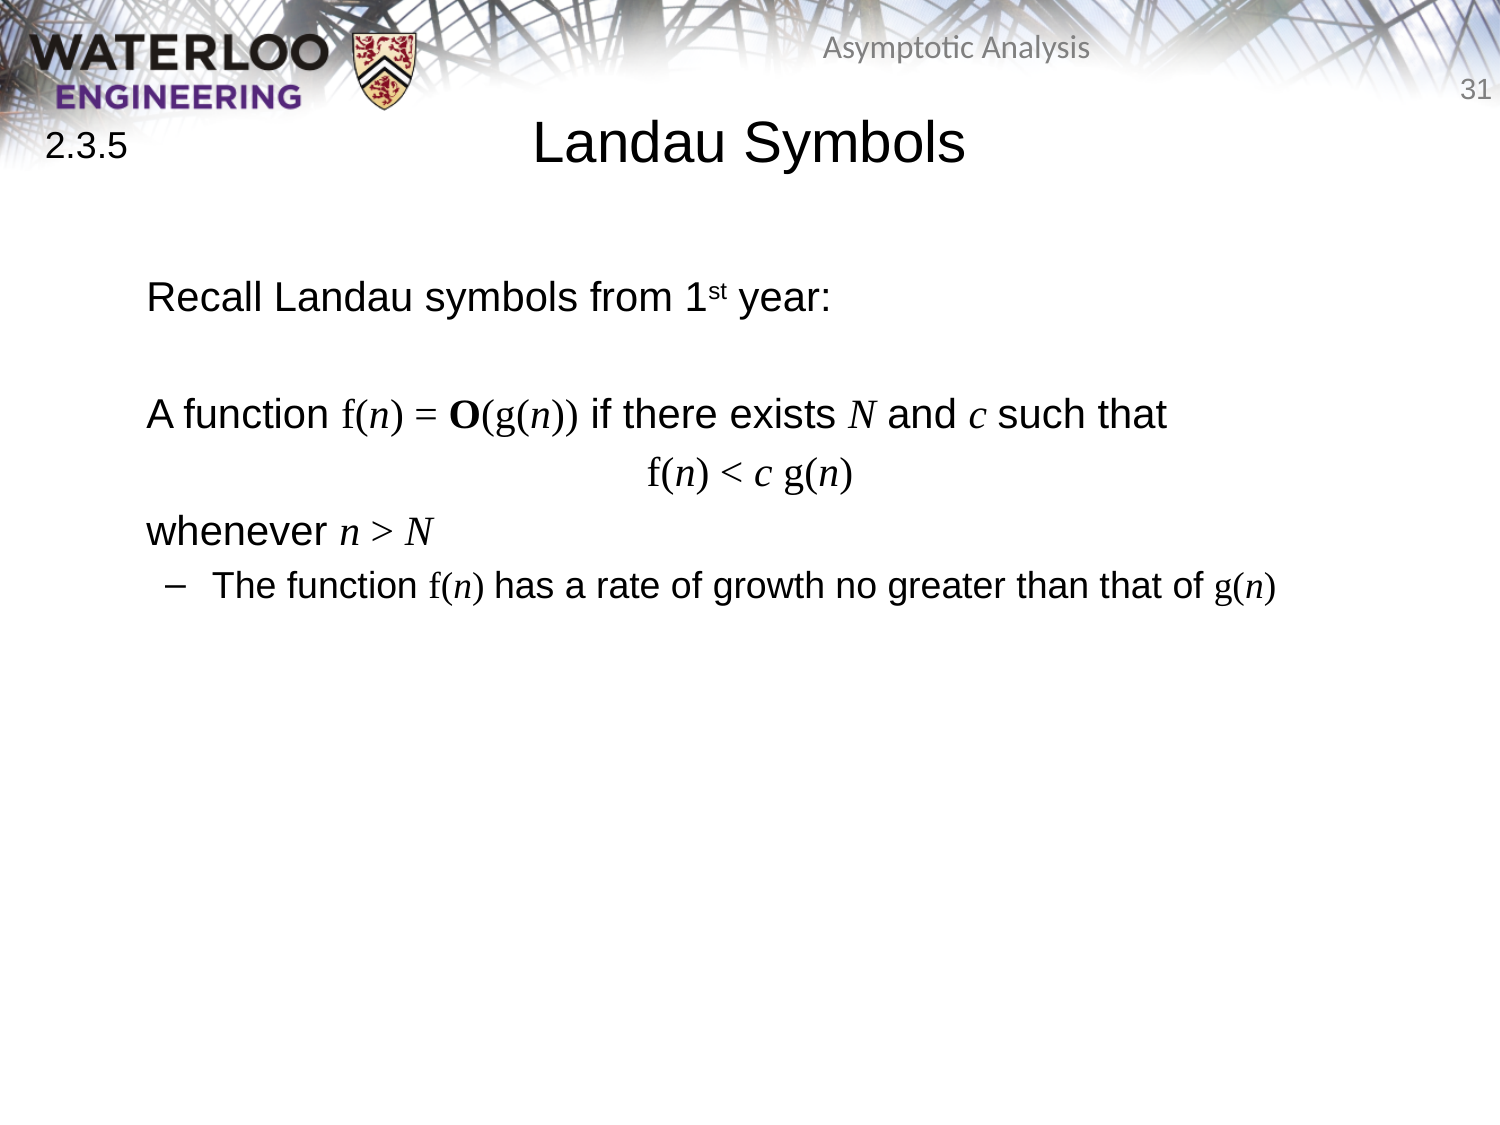

# Landau Symbols
2.3.5
	Recall Landau symbols from 1st year:

	A function f(n) = O(g(n)) if there exists N and c such that
f(n) < c g(n)
	whenever n > N
The function f(n) has a rate of growth no greater than that of g(n)